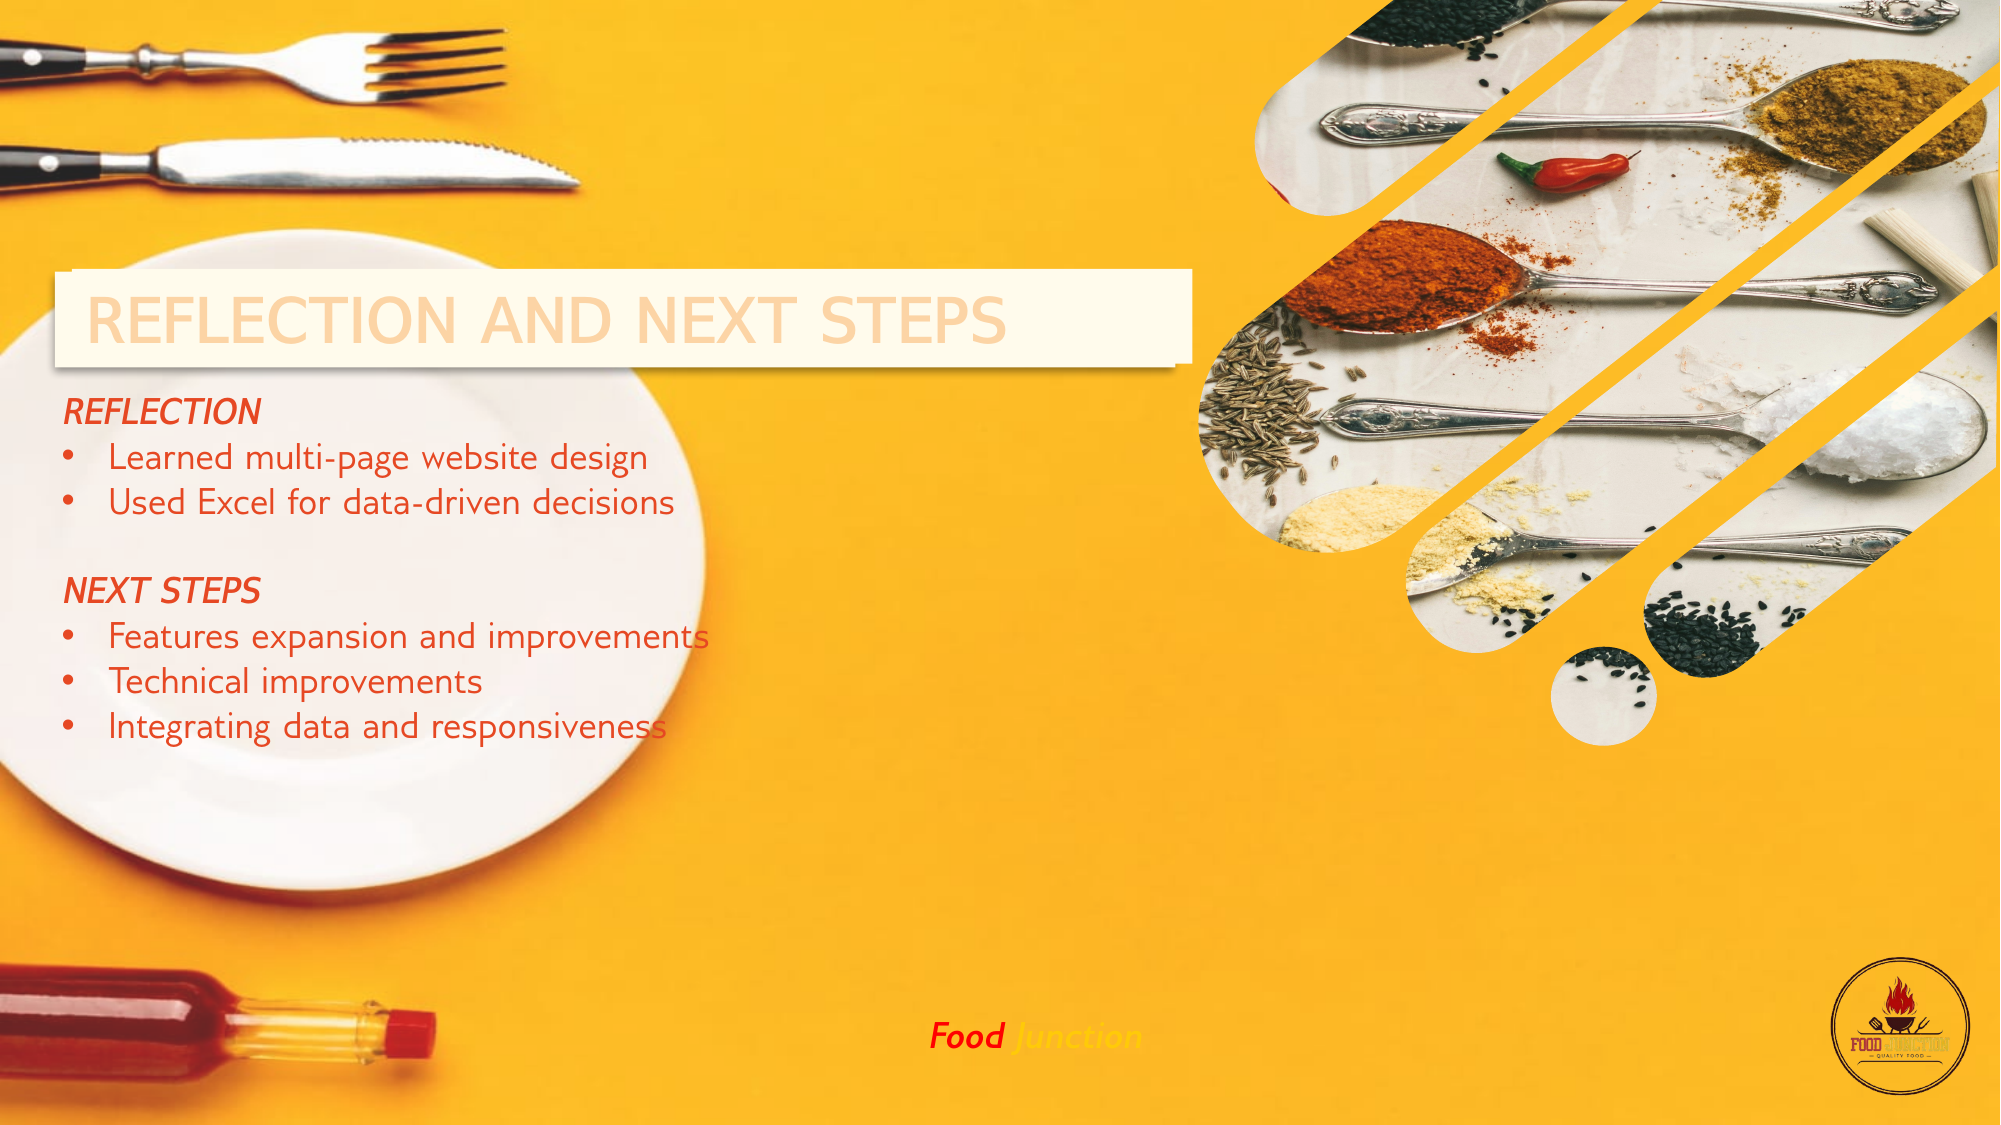

REFLECTION AND NEXT STEPS

  DEMO LINK
REFLECTION
Learned multi-page website design
Used Excel for data-driven decisions
https://tahashah123.github.io/online-resturant/
NEXT STEPS
Features expansion and improvements
Technical improvements
Integrating data and responsiveness
  GITHUB URL
https://github.com/tahashah123/online-resturant.git
Food Junction